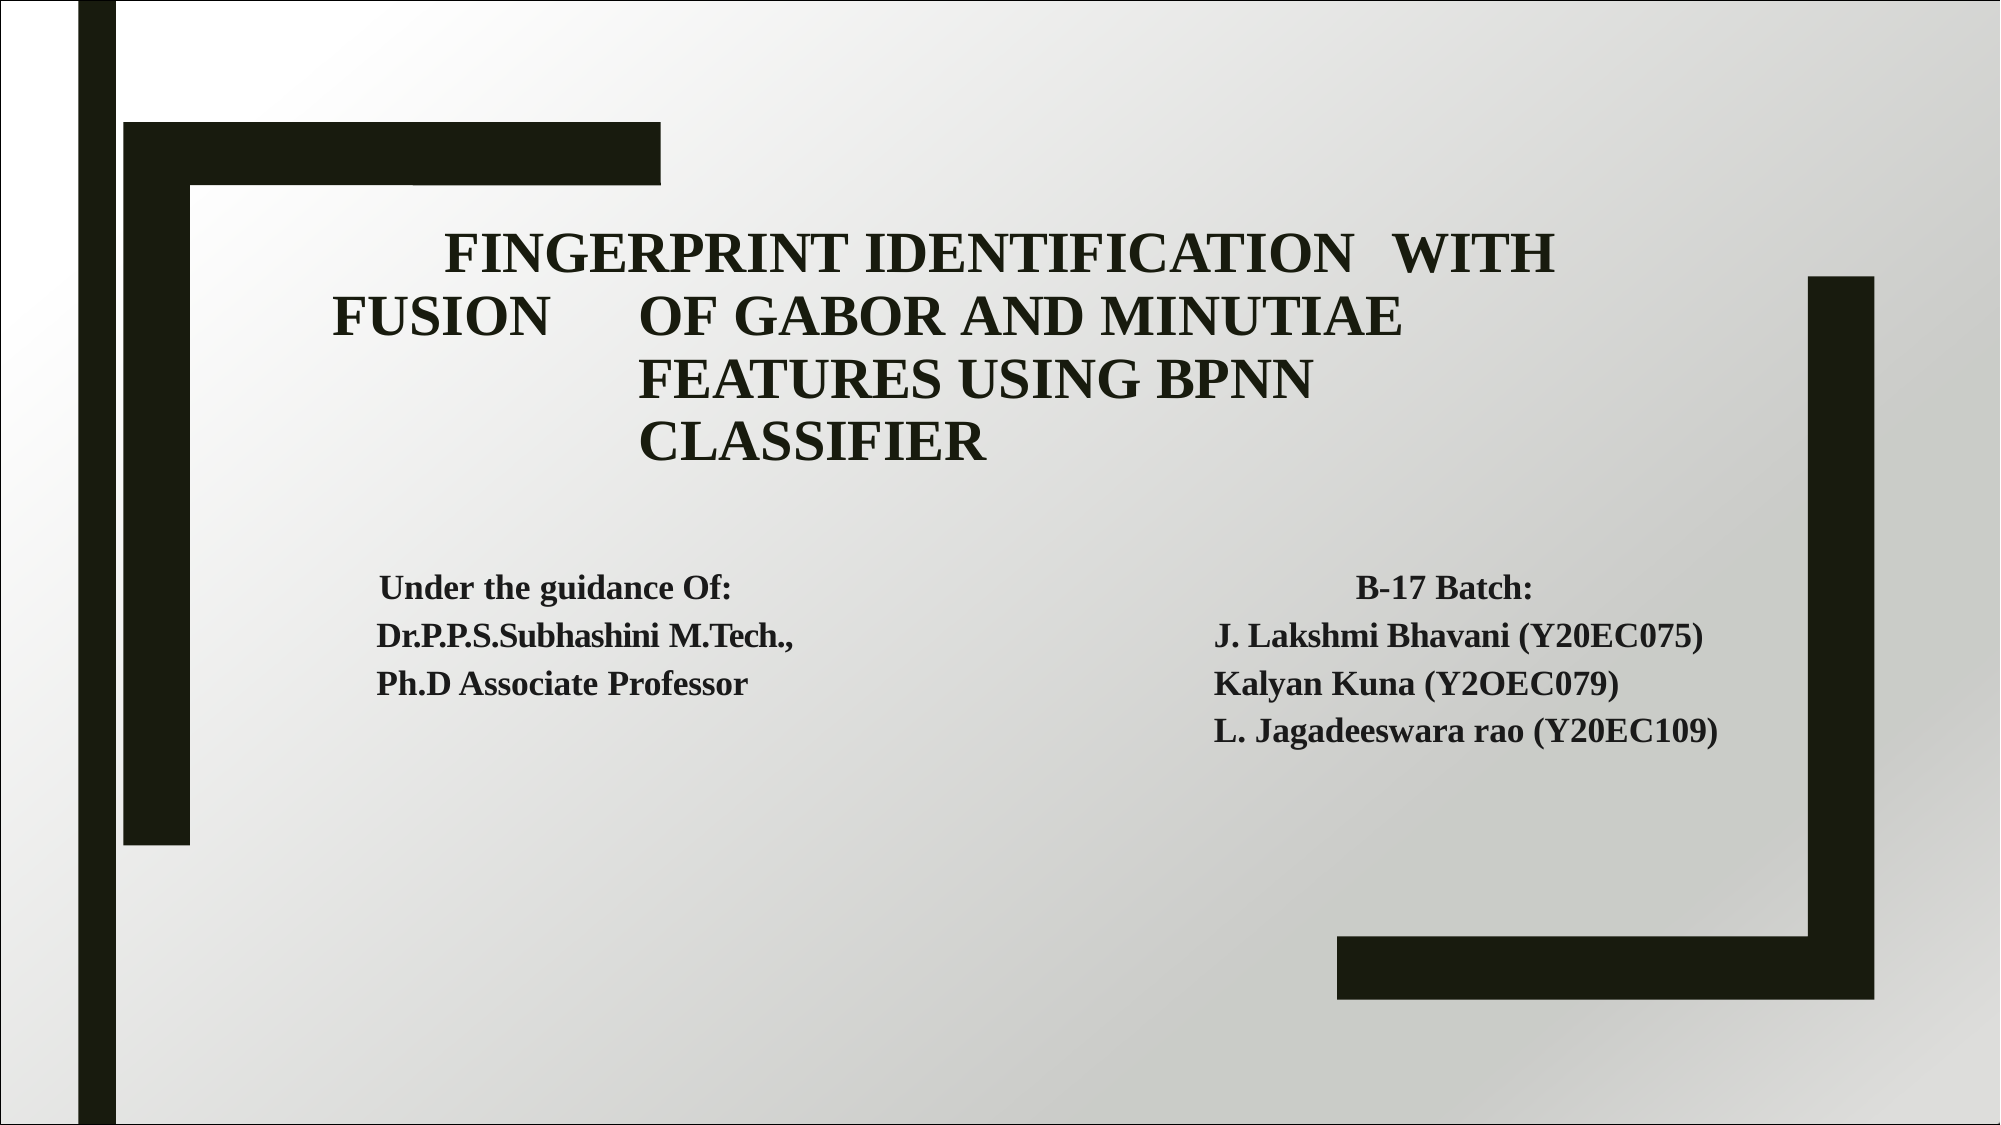

# FINGERPRINT IDENTIFICATION	WITH
FUSION	OF GABOR AND MINUTIAE FEATURES USING BPNN CLASSIFIER

Under the guidance Of: Dr.P.P.S.Subhashini M.Tech., Ph.D Associate Professor
            B-17 Batch:
J. Lakshmi Bhavani (Y20EC075)
Kalyan Kuna (Y2OEC079)
L. Jagadeeswara rao (Y20EC109)